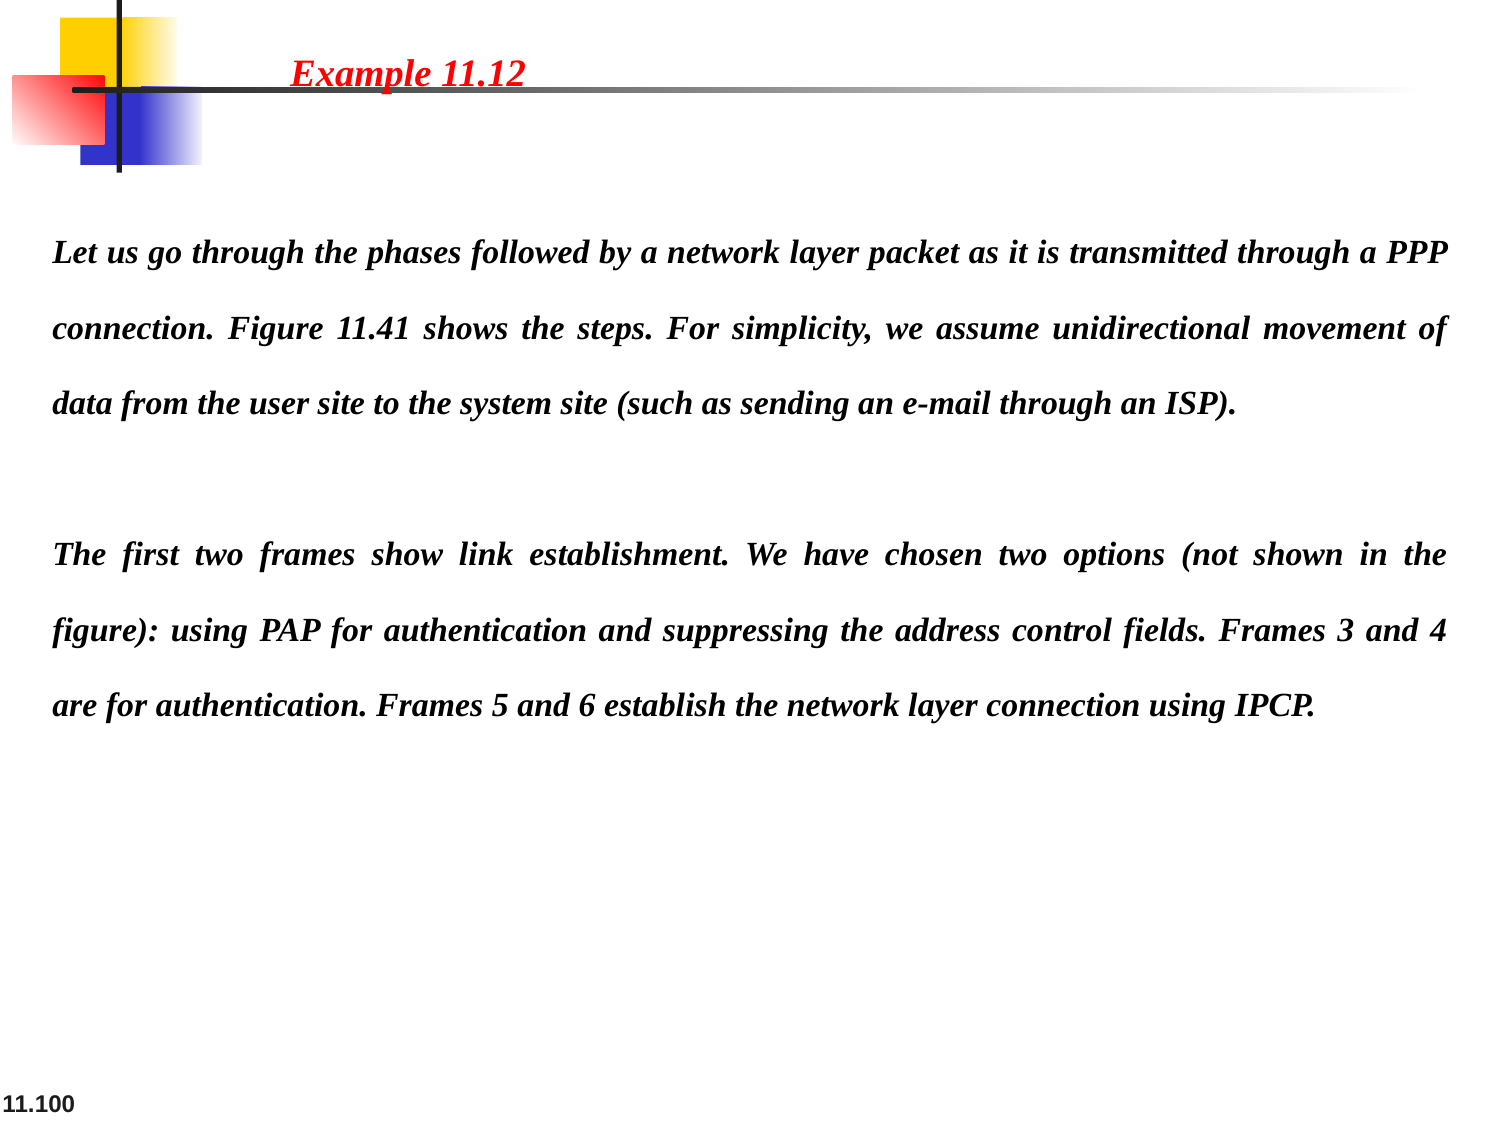

Example 11.12

Let us go through the phases followed by a network layer packet as it is transmitted through a PPP connection. Figure 11.41 shows the steps. For simplicity, we assume unidirectional movement of data from the user site to the system site (such as sending an e-mail through an ISP).

The first two frames show link establishment. We have chosen two options (not shown in the figure): using PAP for authentication and suppressing the address control fields. Frames 3 and 4 are for authentication. Frames 5 and 6 establish the network layer connection using IPCP.
11.100